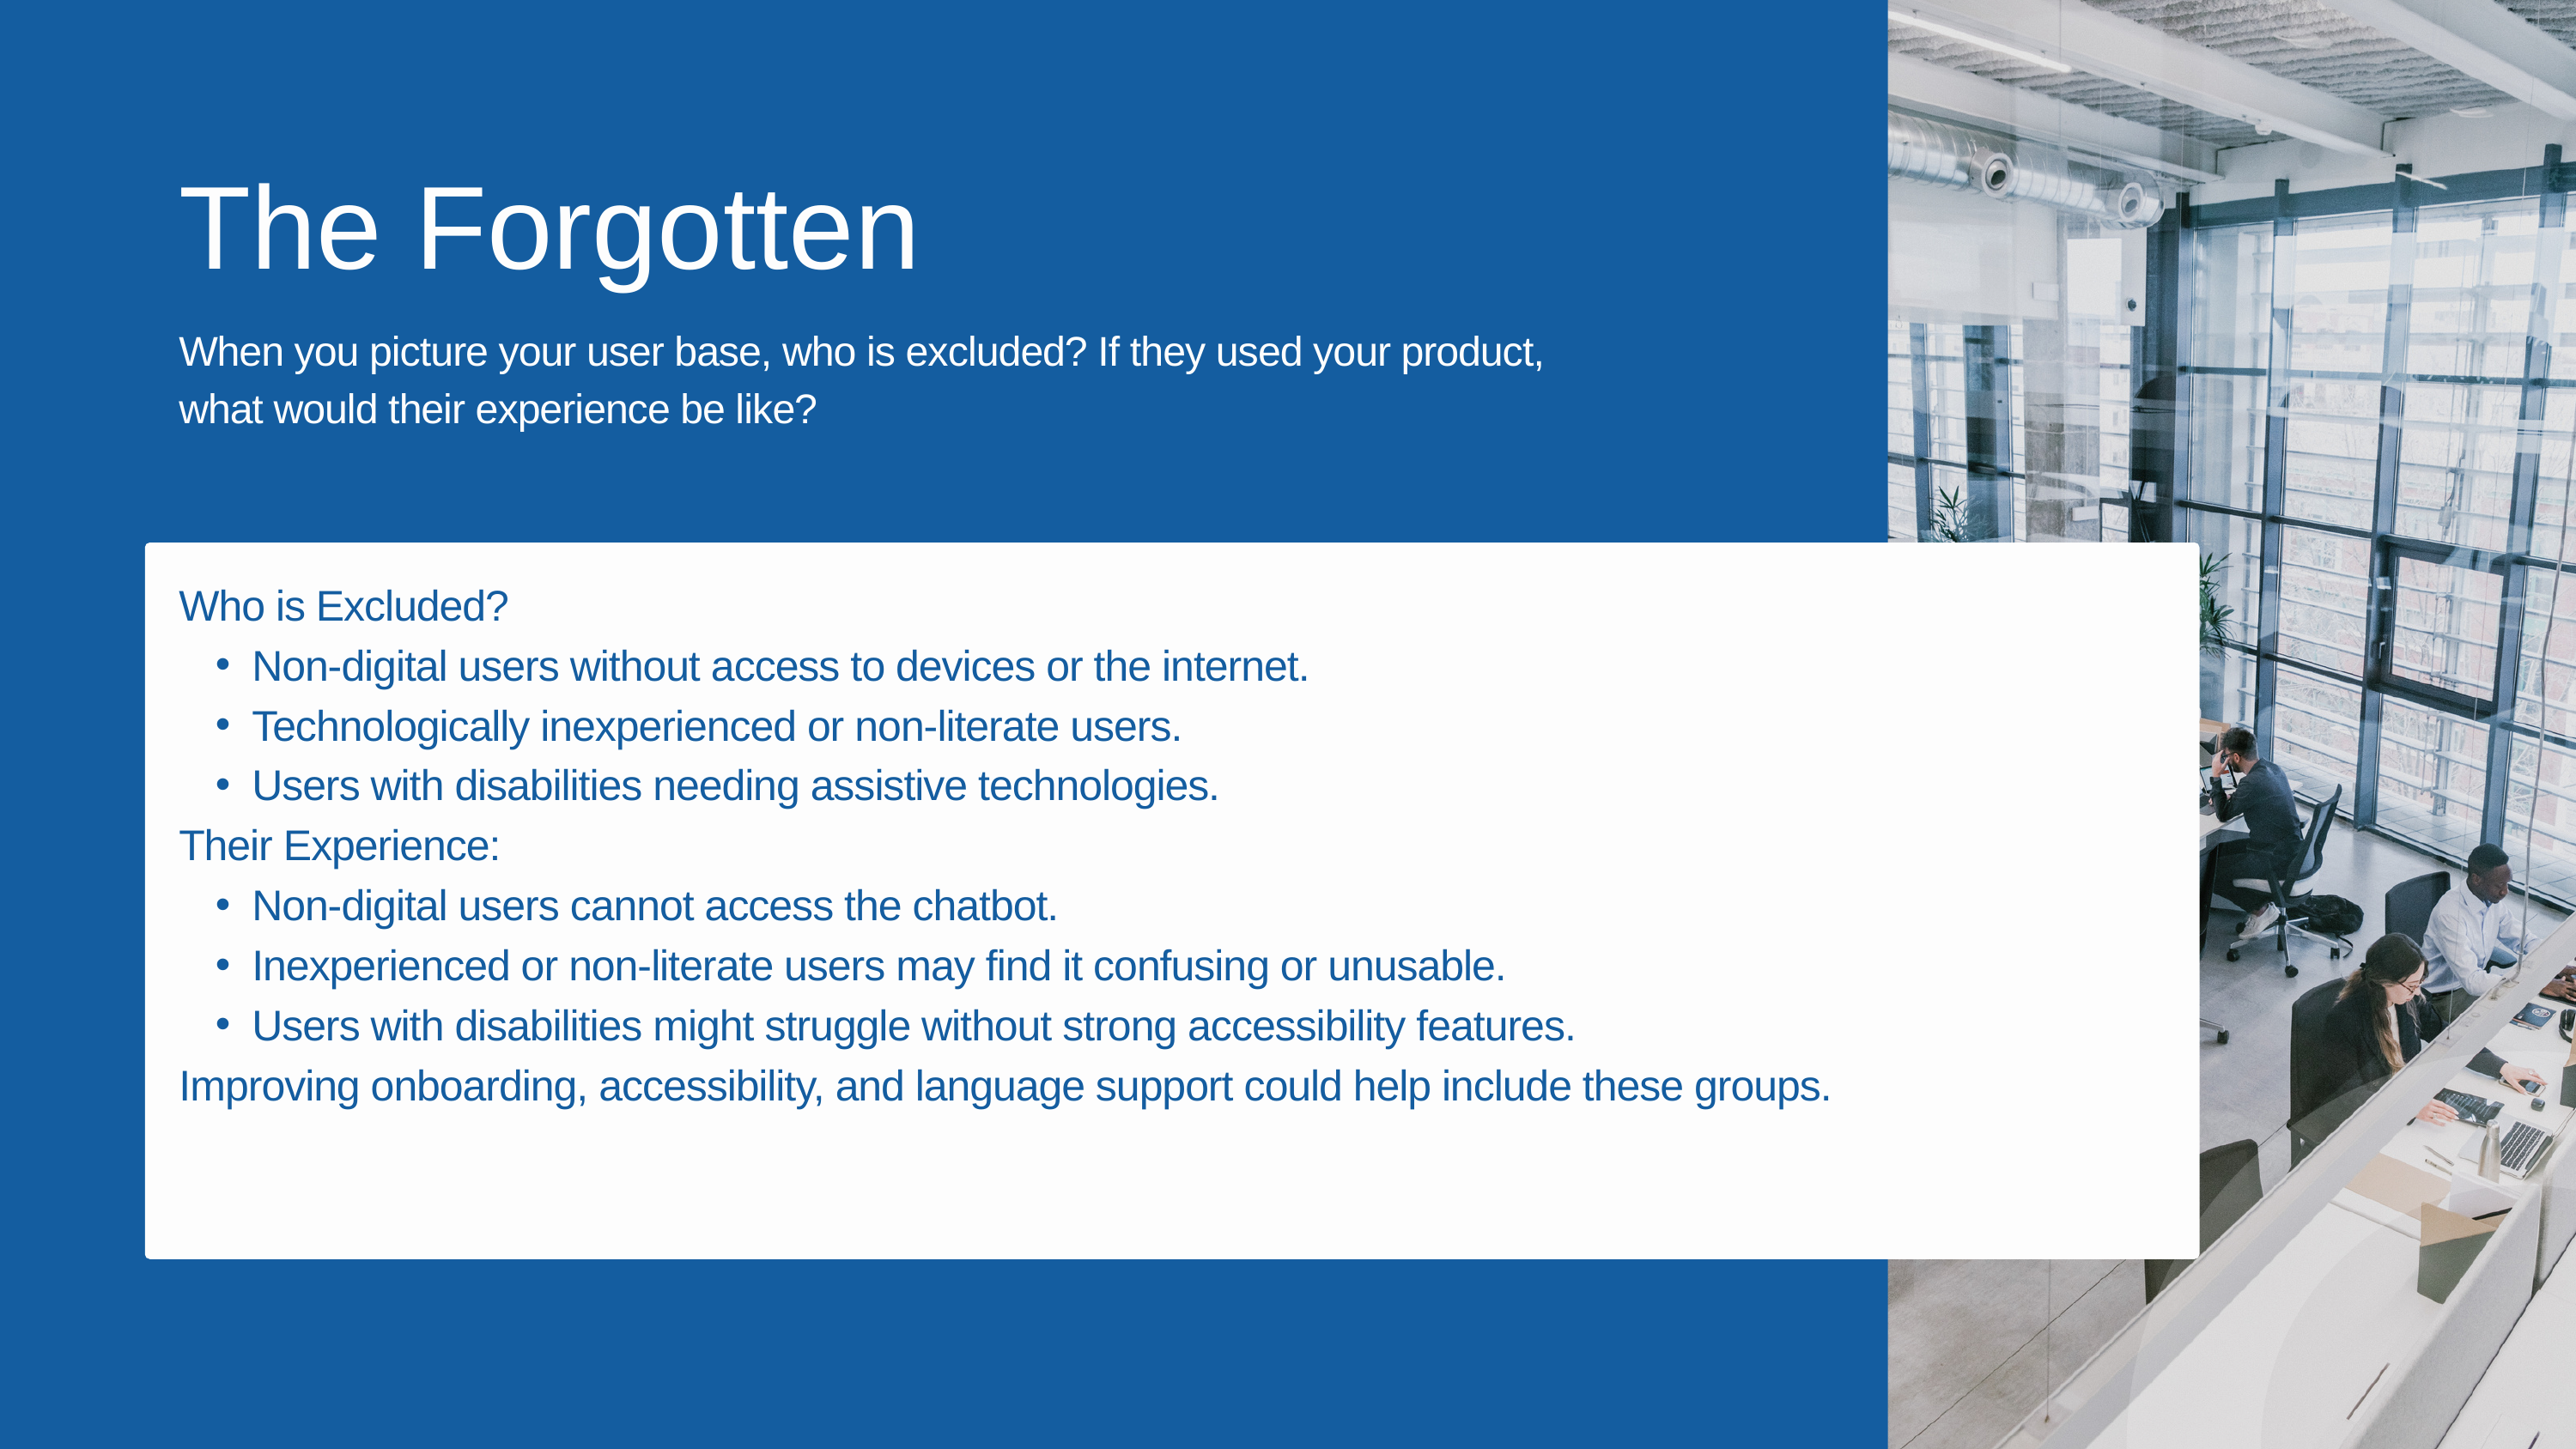

The Forgotten
When you picture your user base, who is excluded? If they used your product, what would their experience be like?

Who is Excluded?
Non-digital users without access to devices or the internet.
Technologically inexperienced or non-literate users.
Users with disabilities needing assistive technologies.
Their Experience:
Non-digital users cannot access the chatbot.
Inexperienced or non-literate users may find it confusing or unusable.
Users with disabilities might struggle without strong accessibility features.
Improving onboarding, accessibility, and language support could help include these groups.